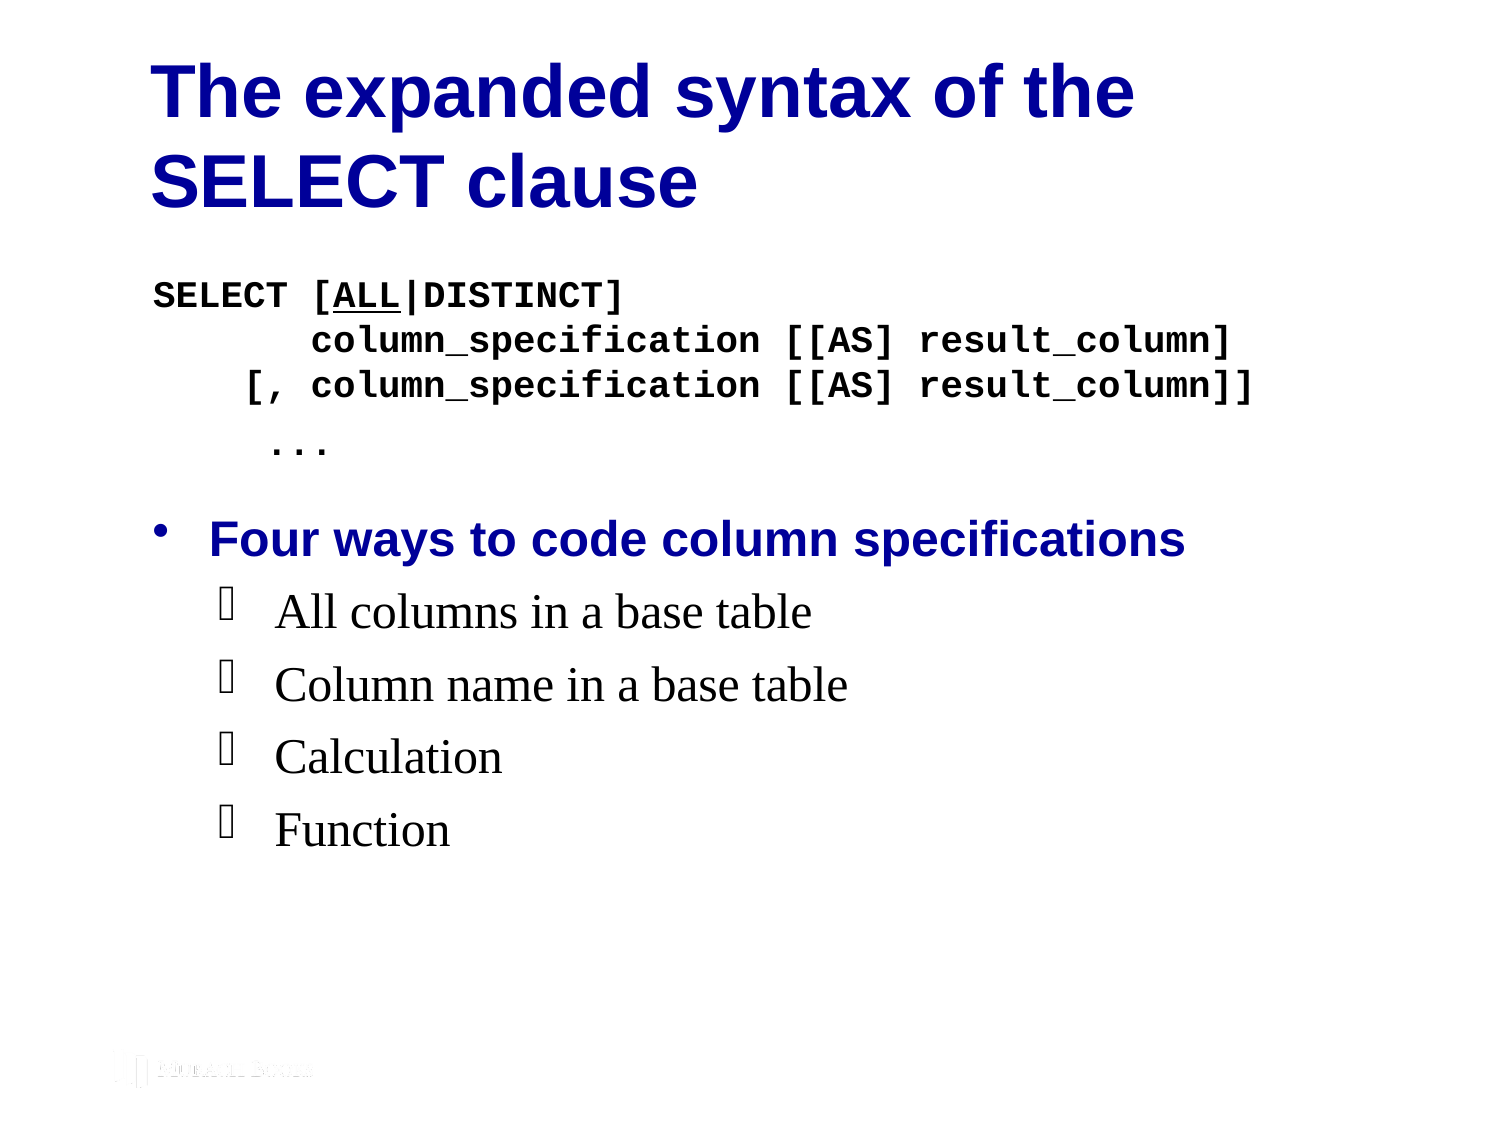

# The expanded syntax of the SELECT clause
SELECT [ALL|DISTINCT]
       column_specification [[AS] result_column]
    [, column_specification [[AS] result_column]]
     ...
Four ways to code column specifications
All columns in a base table
Column name in a base table
Calculation
Function
© 2019, Mike Murach & Associates, Inc.
Murach’s MySQL 3rd Edition

C3, Slide 94